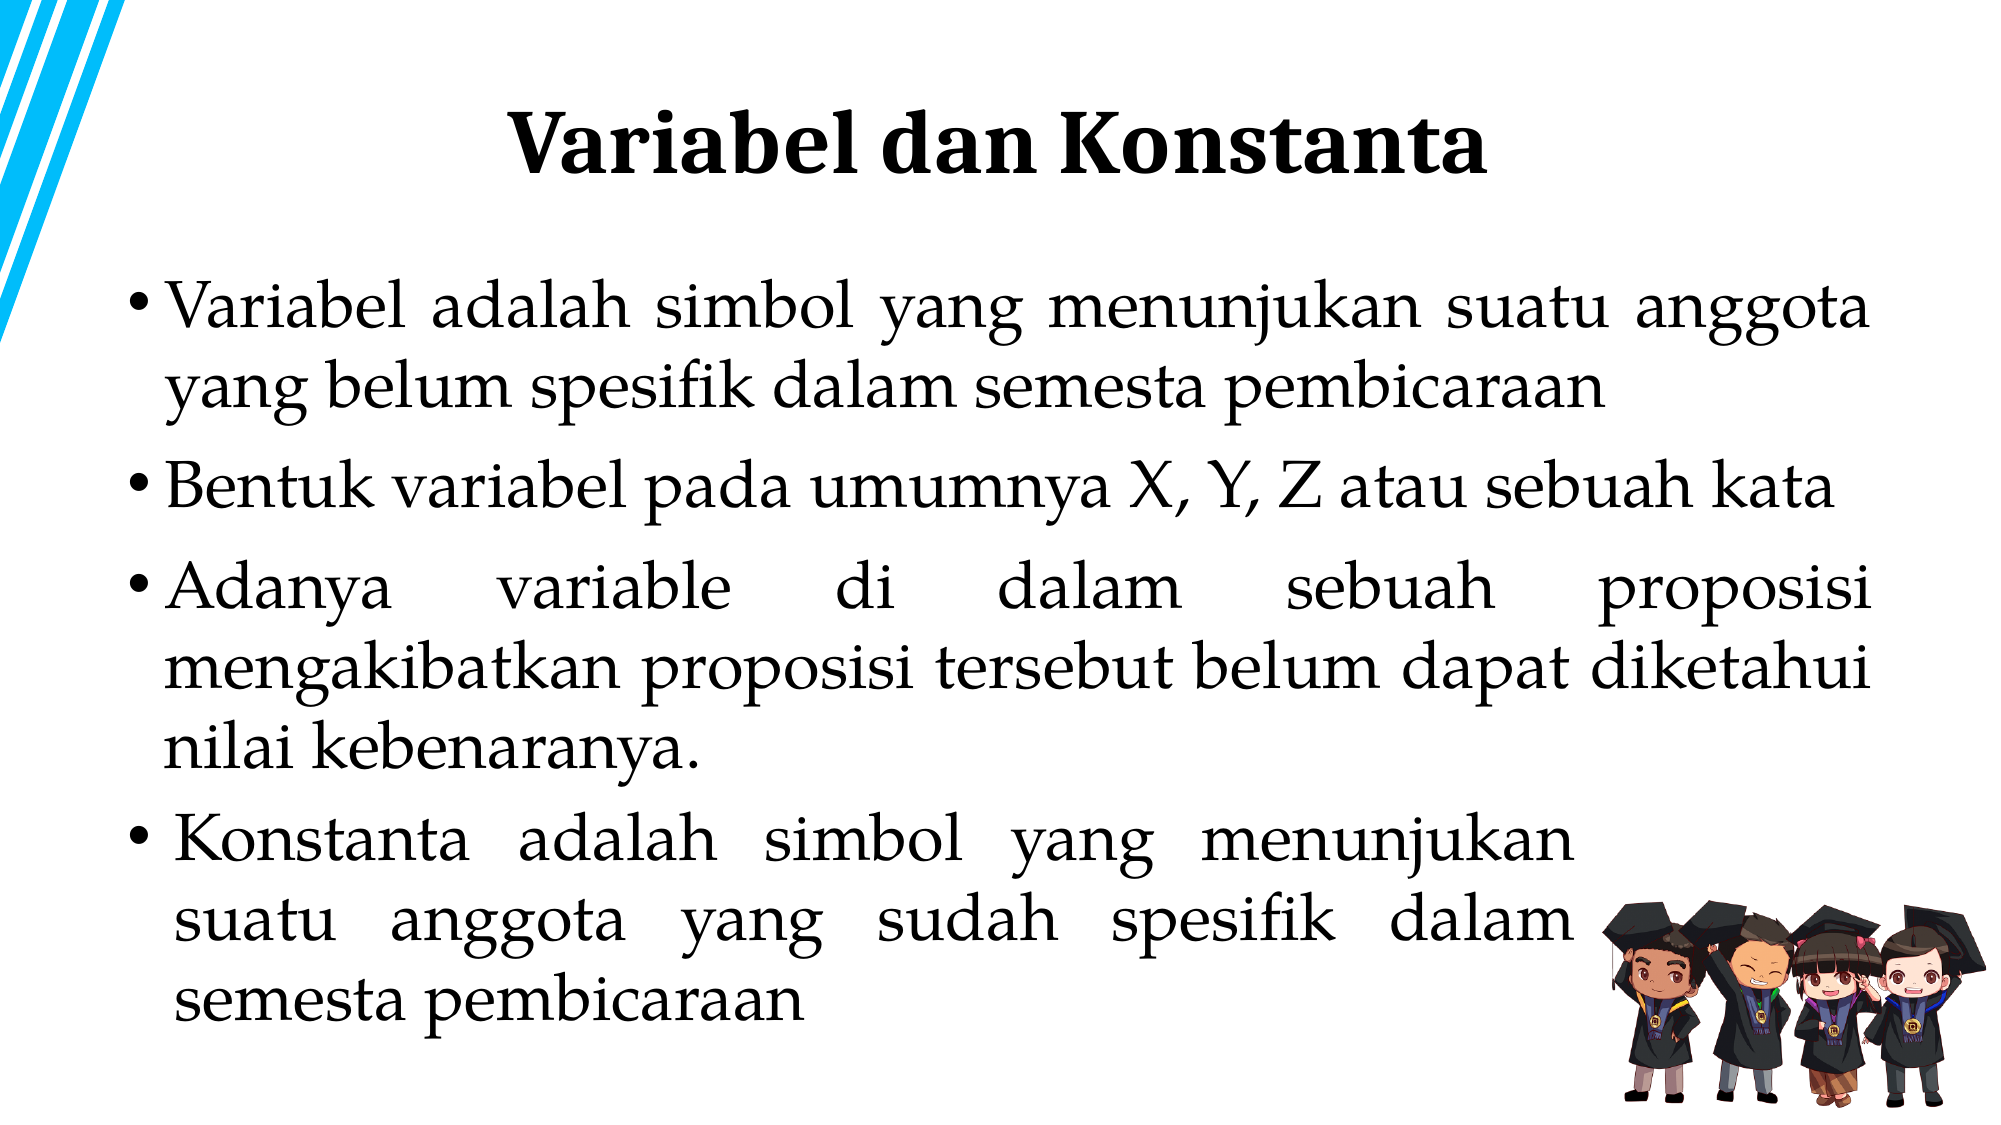

# Variabel dan Konstanta
Variabel adalah simbol yang menunjukan suatu anggota yang belum spesifik dalam semesta pembicaraan
Bentuk variabel pada umumnya X, Y, Z atau sebuah kata
Adanya variable di dalam sebuah proposisi mengakibatkan proposisi tersebut belum dapat diketahui nilai kebenaranya.

Konstanta adalah simbol yang menunjukan suatu anggota yang sudah spesifik dalam semesta pembicaraan